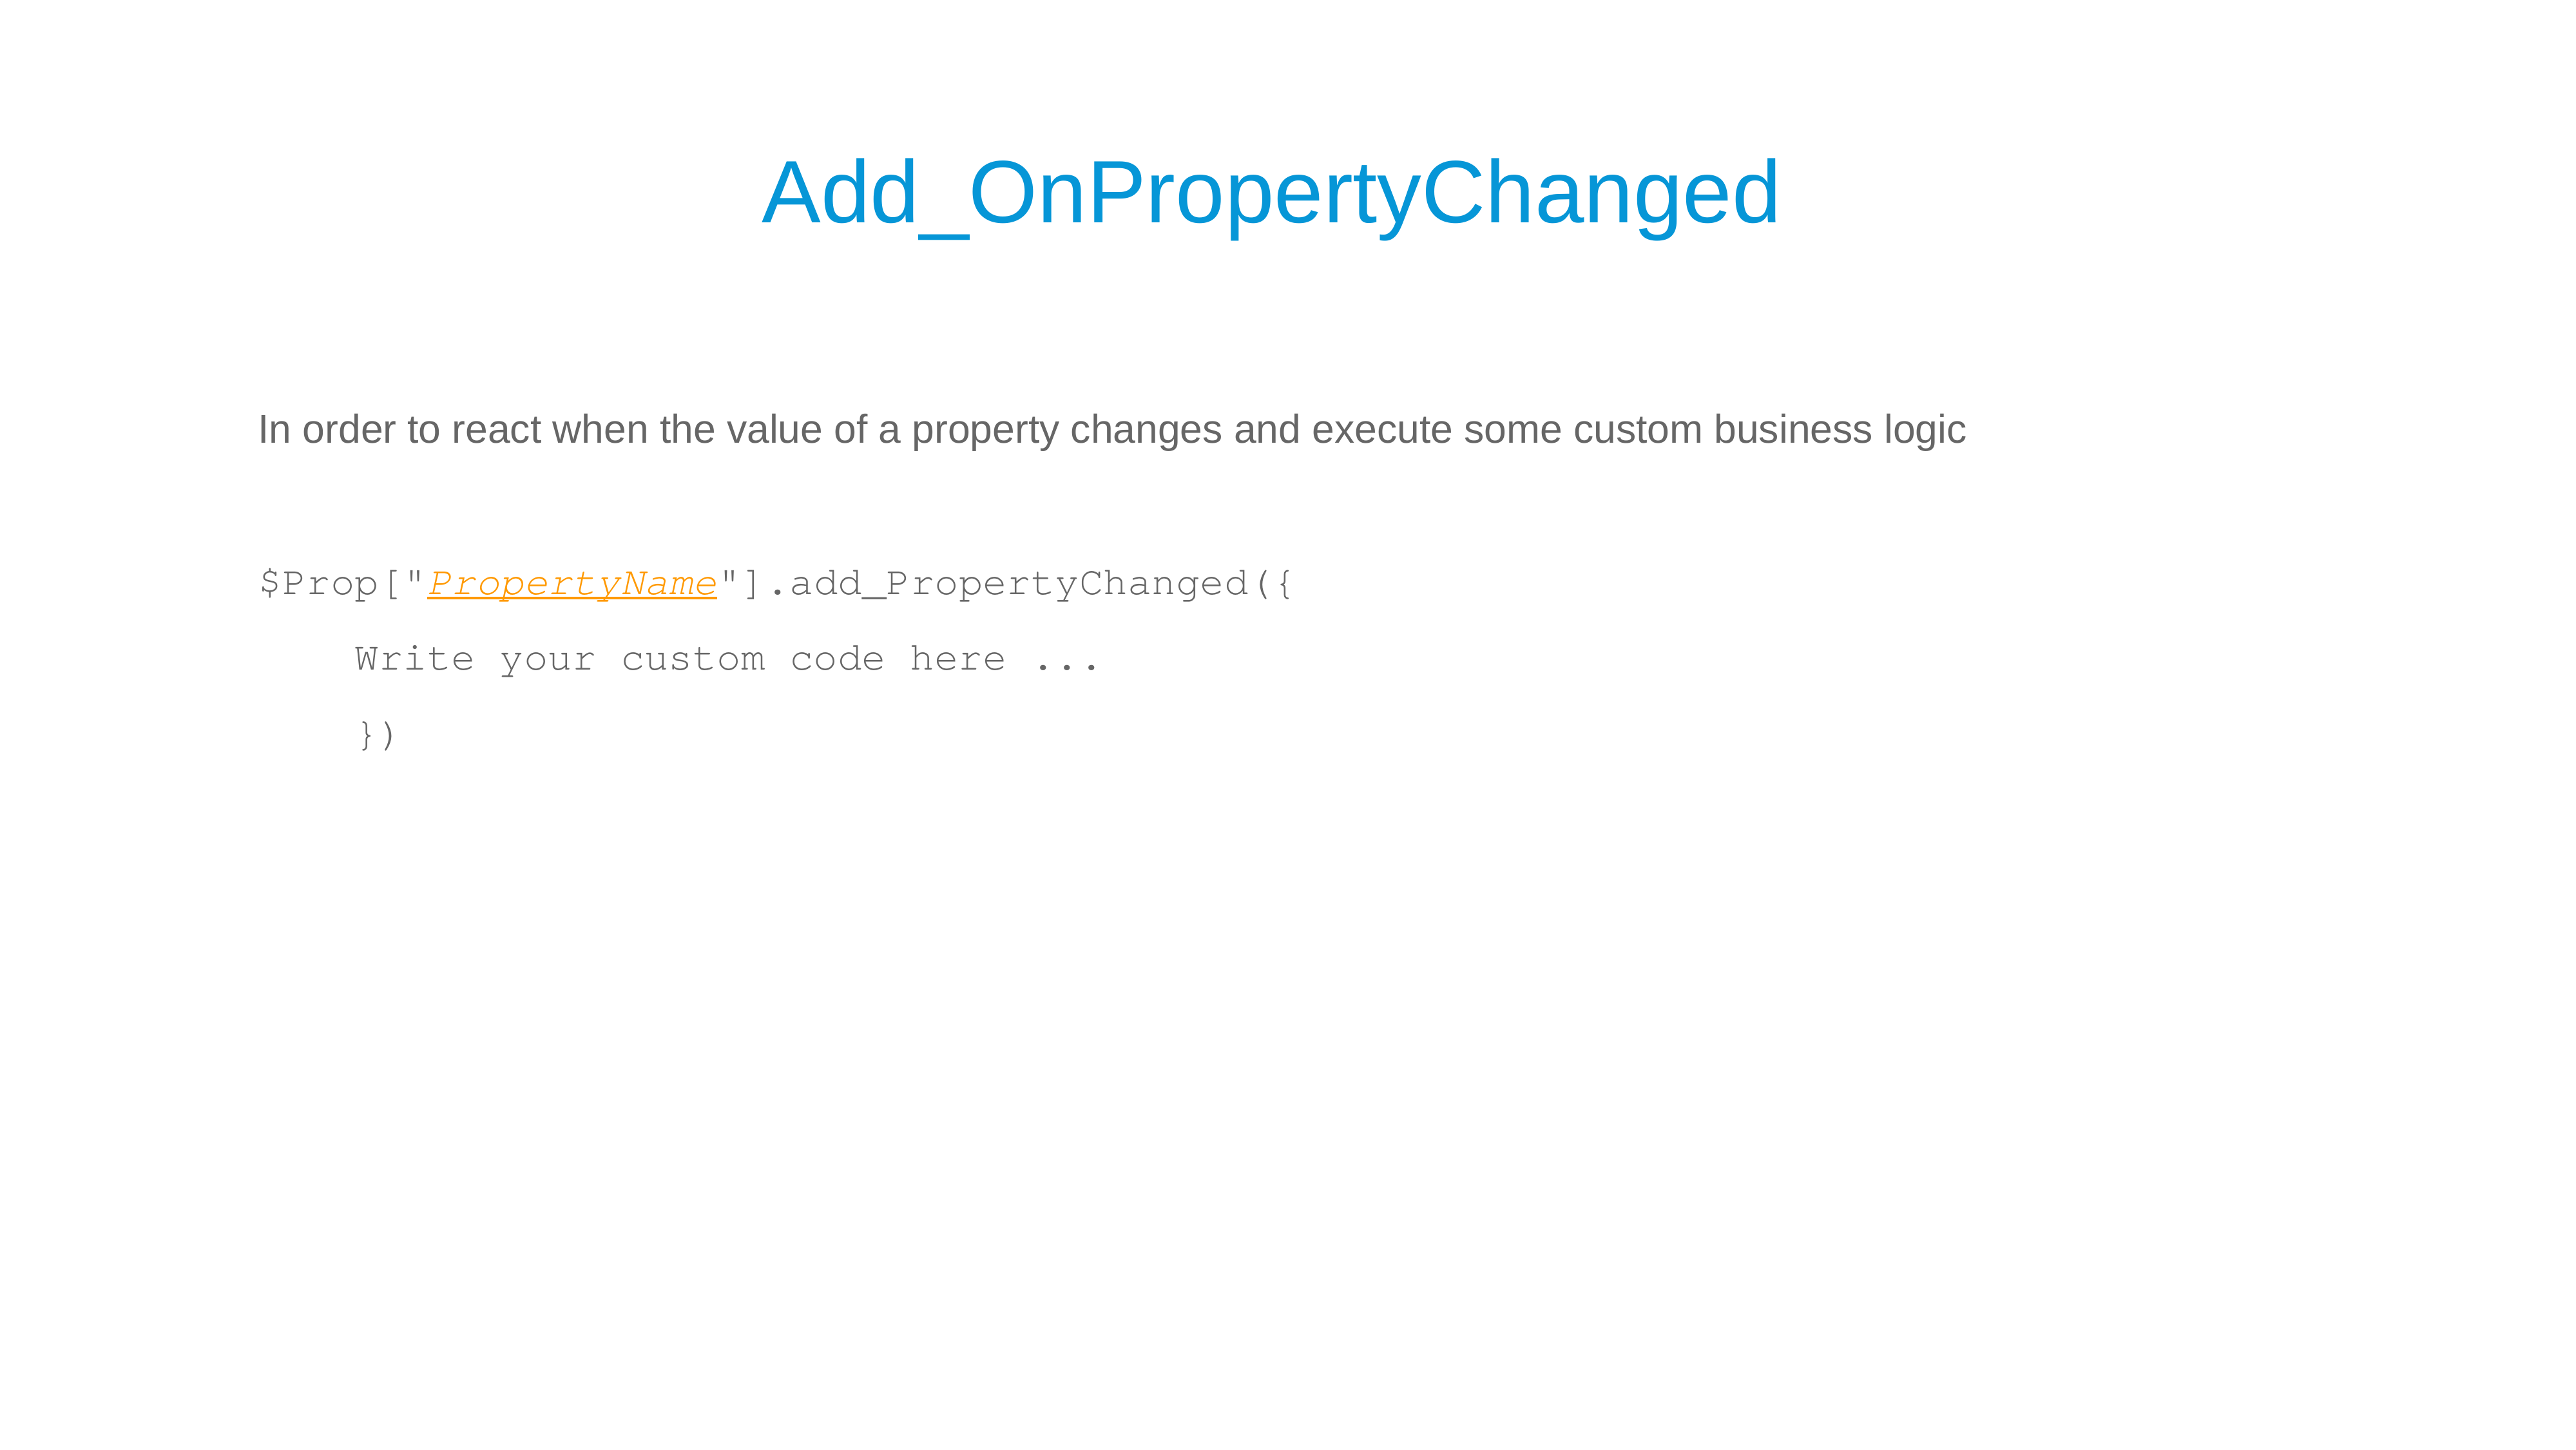

# Add_OnPropertyChanged
In order to react when the value of a property changes and execute some custom business logic

$Prop["PropertyName"].add_PropertyChanged({
	Write your custom code here ...
    })